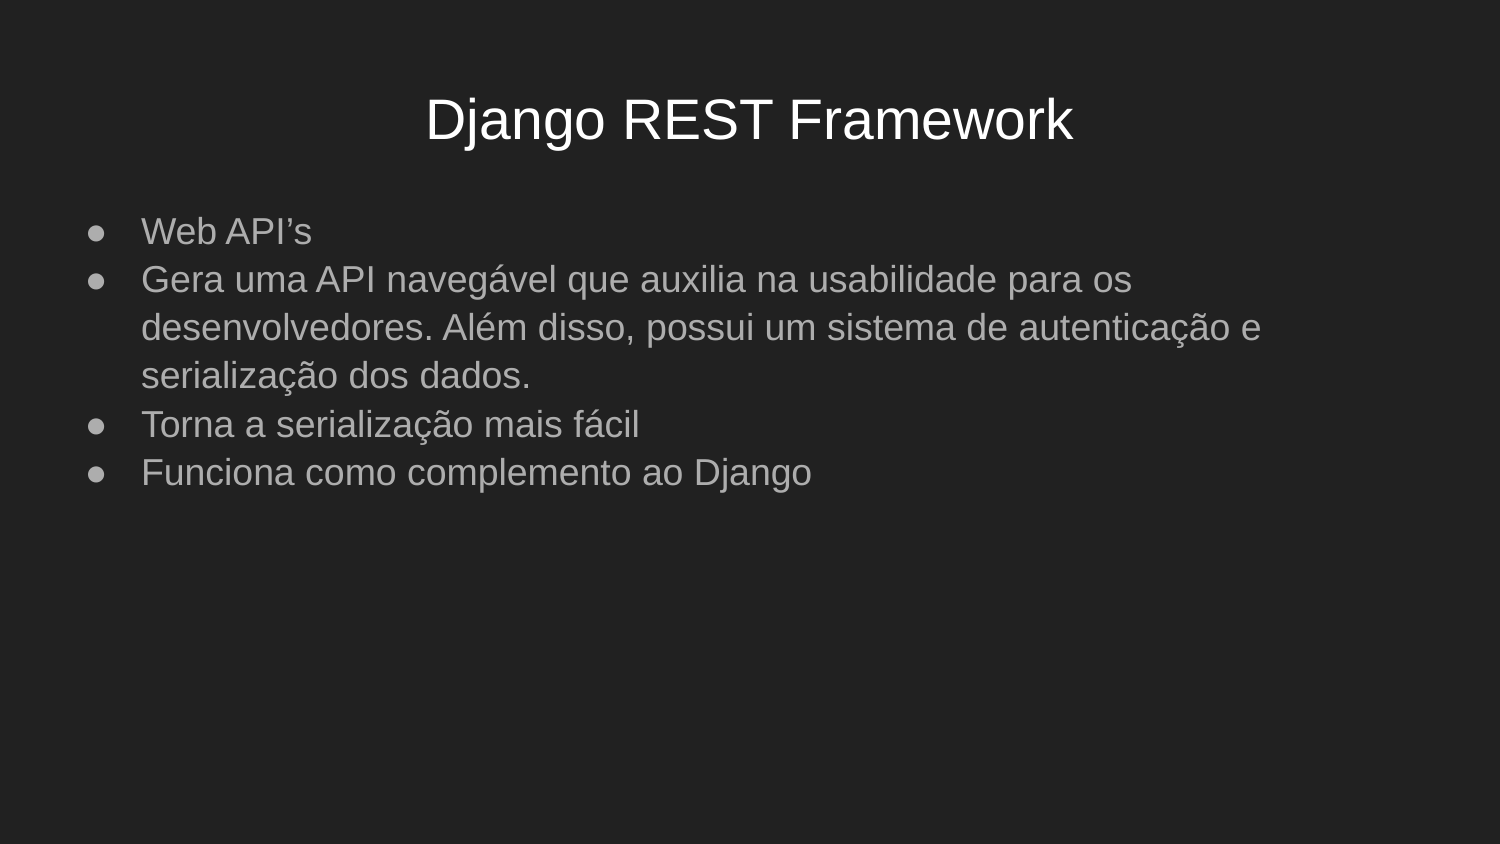

# Django REST Framework
Web API’s
Gera uma API navegável que auxilia na usabilidade para os desenvolvedores. Além disso, possui um sistema de autenticação e serialização dos dados.
Torna a serialização mais fácil
Funciona como complemento ao Django